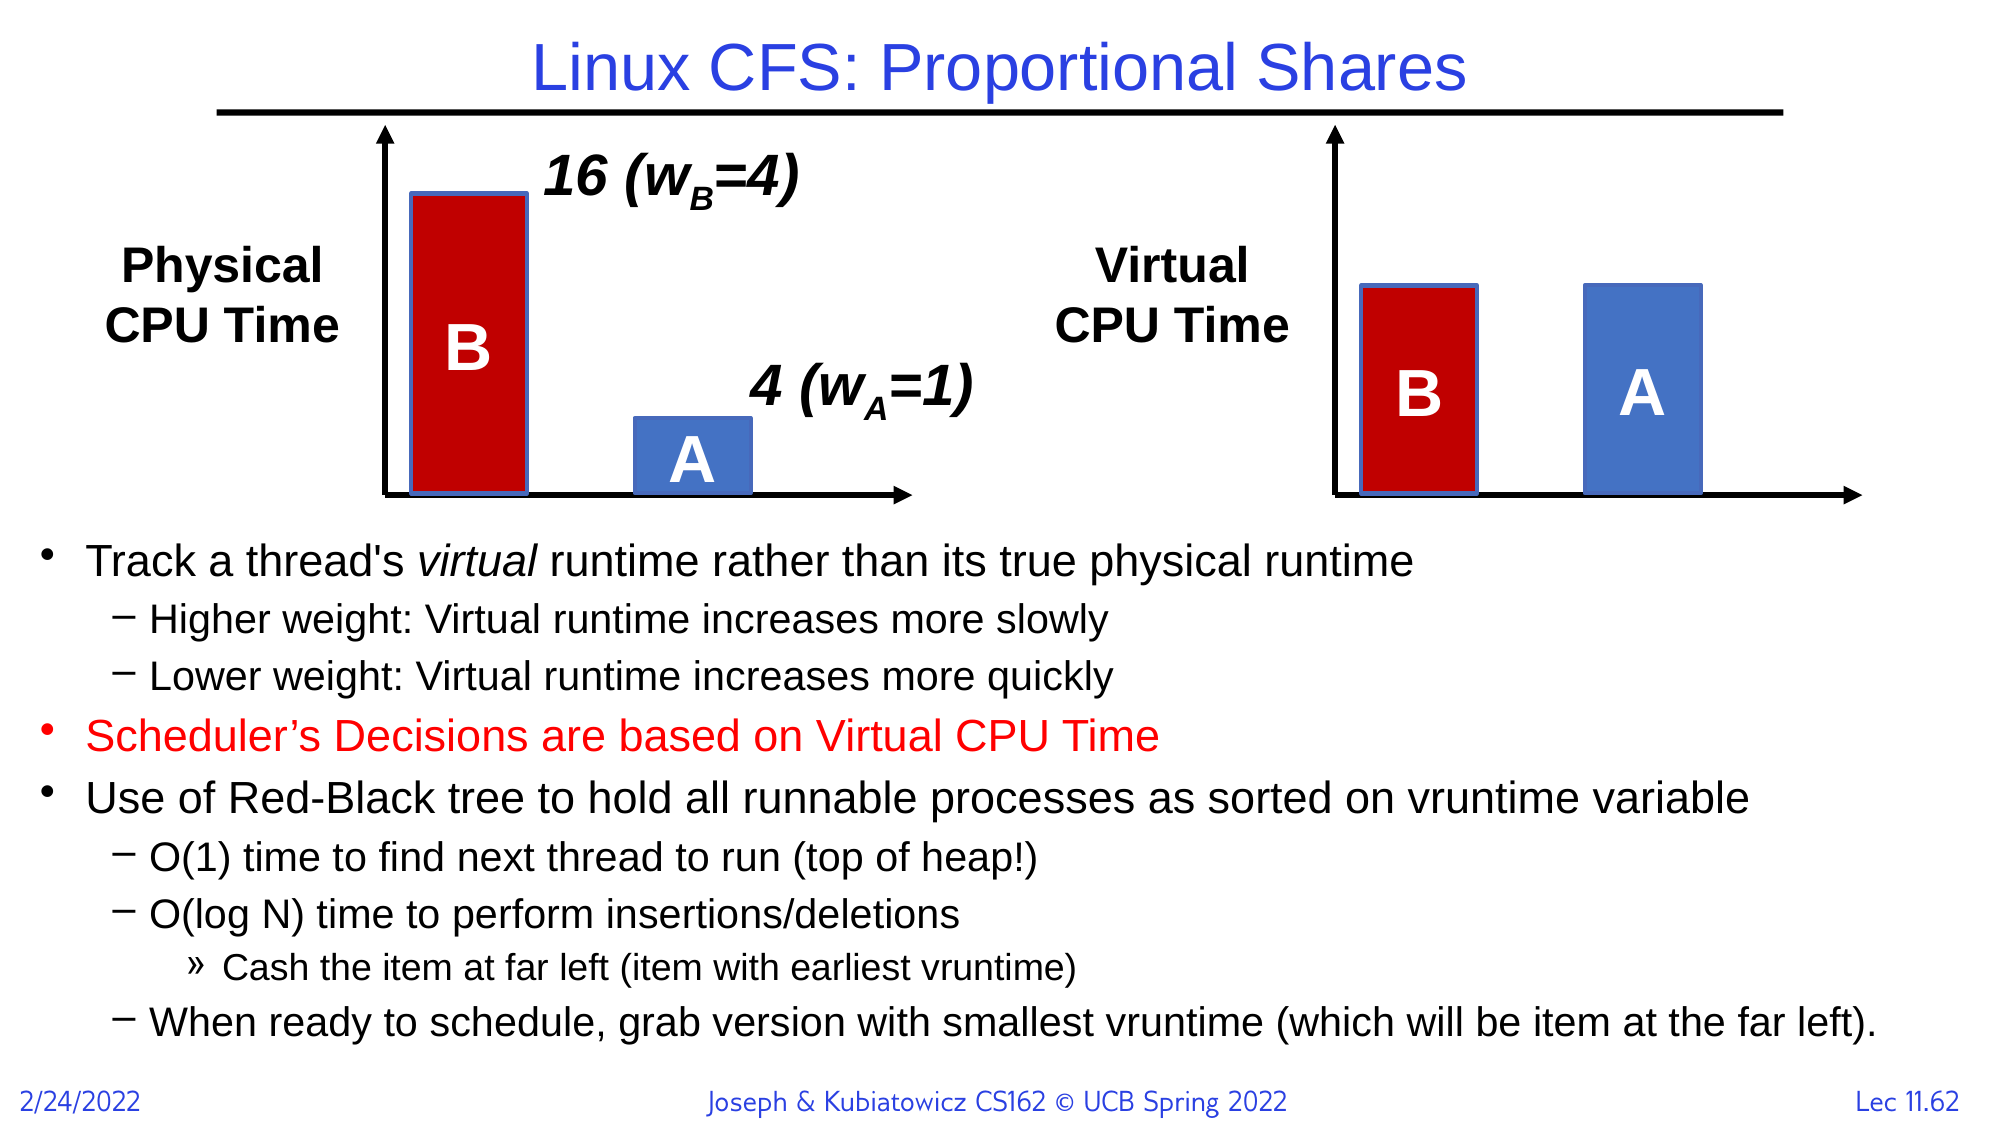

# Linux CFS: Proportional Shares
16 (wB=4)
B
Physical
CPU Time
4 (wA=1)
A
Virtual
CPU Time
A
B
Track a thread's virtual runtime rather than its true physical runtime
Higher weight: Virtual runtime increases more slowly
Lower weight: Virtual runtime increases more quickly
Scheduler’s Decisions are based on Virtual CPU Time
Use of Red-Black tree to hold all runnable processes as sorted on vruntime variable
O(1) time to find next thread to run (top of heap!)
O(log N) time to perform insertions/deletions
Cash the item at far left (item with earliest vruntime)
When ready to schedule, grab version with smallest vruntime (which will be item at the far left).